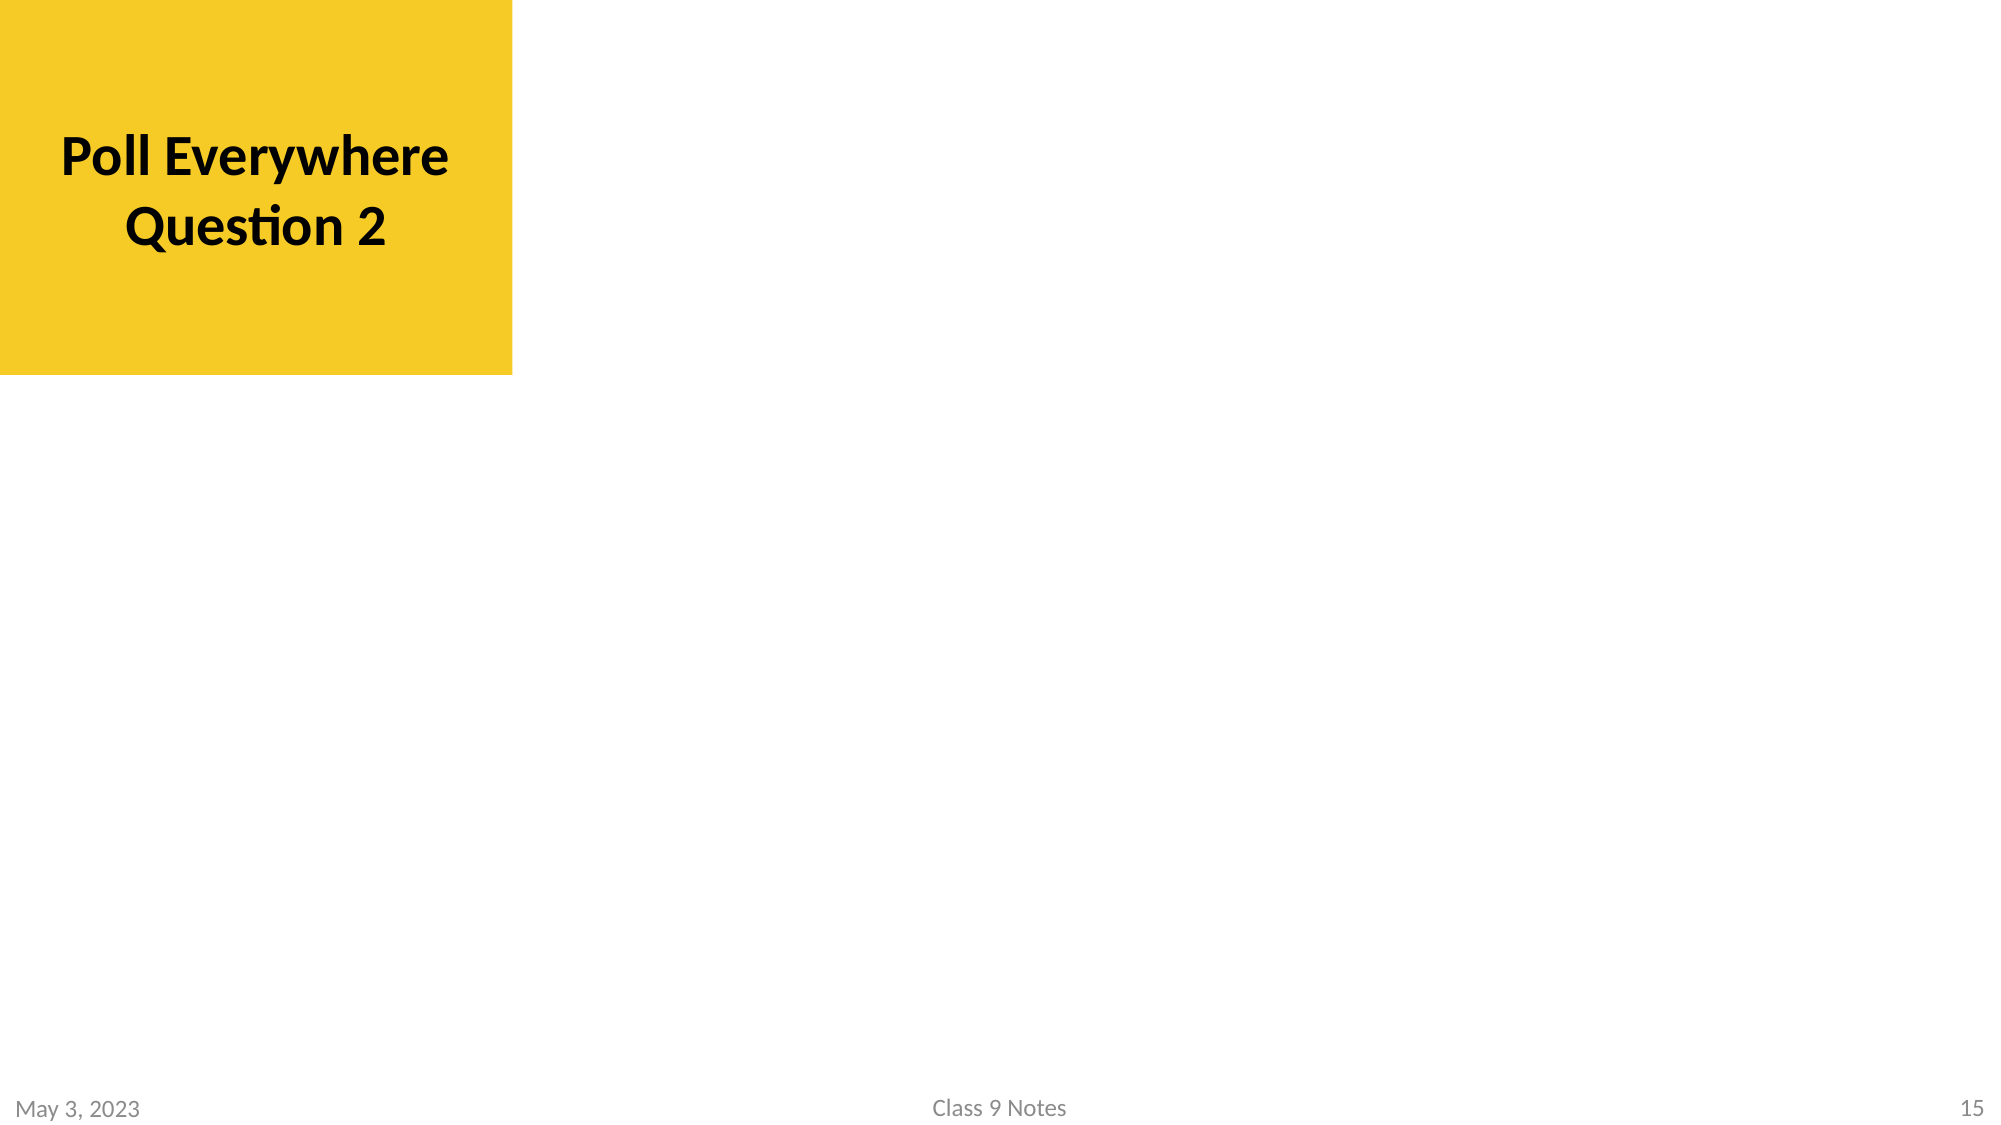

Poll Everywhere Question 2
15
Class 9 Notes
May 3, 2023